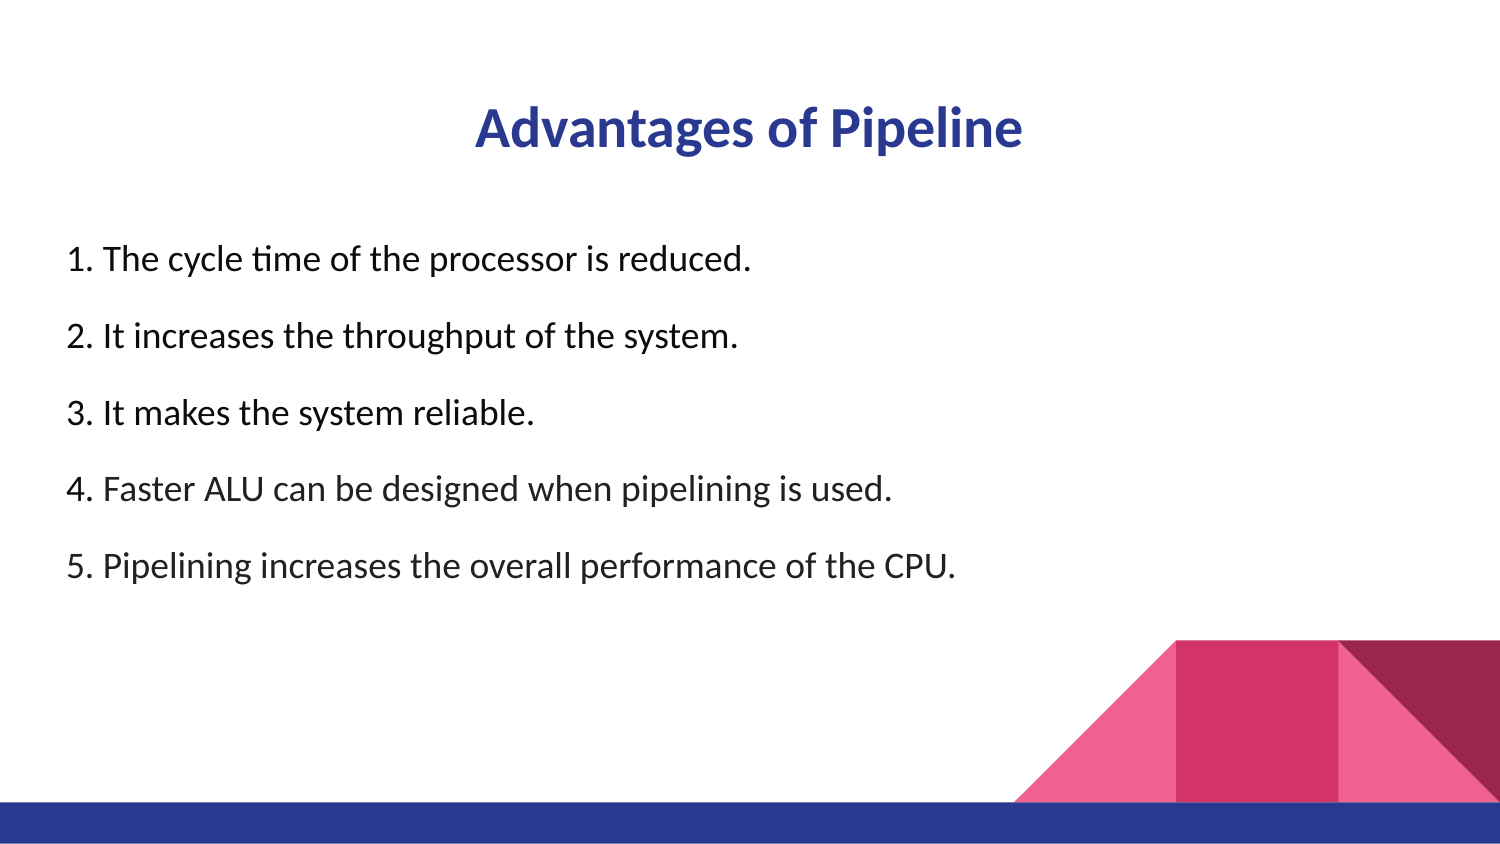

# Advantages of Pipeline
1. The cycle time of the processor is reduced.
2. It increases the throughput of the system.
3. It makes the system reliable.
4. Faster ALU can be designed when pipelining is used.
5. Pipelining increases the overall performance of the CPU.